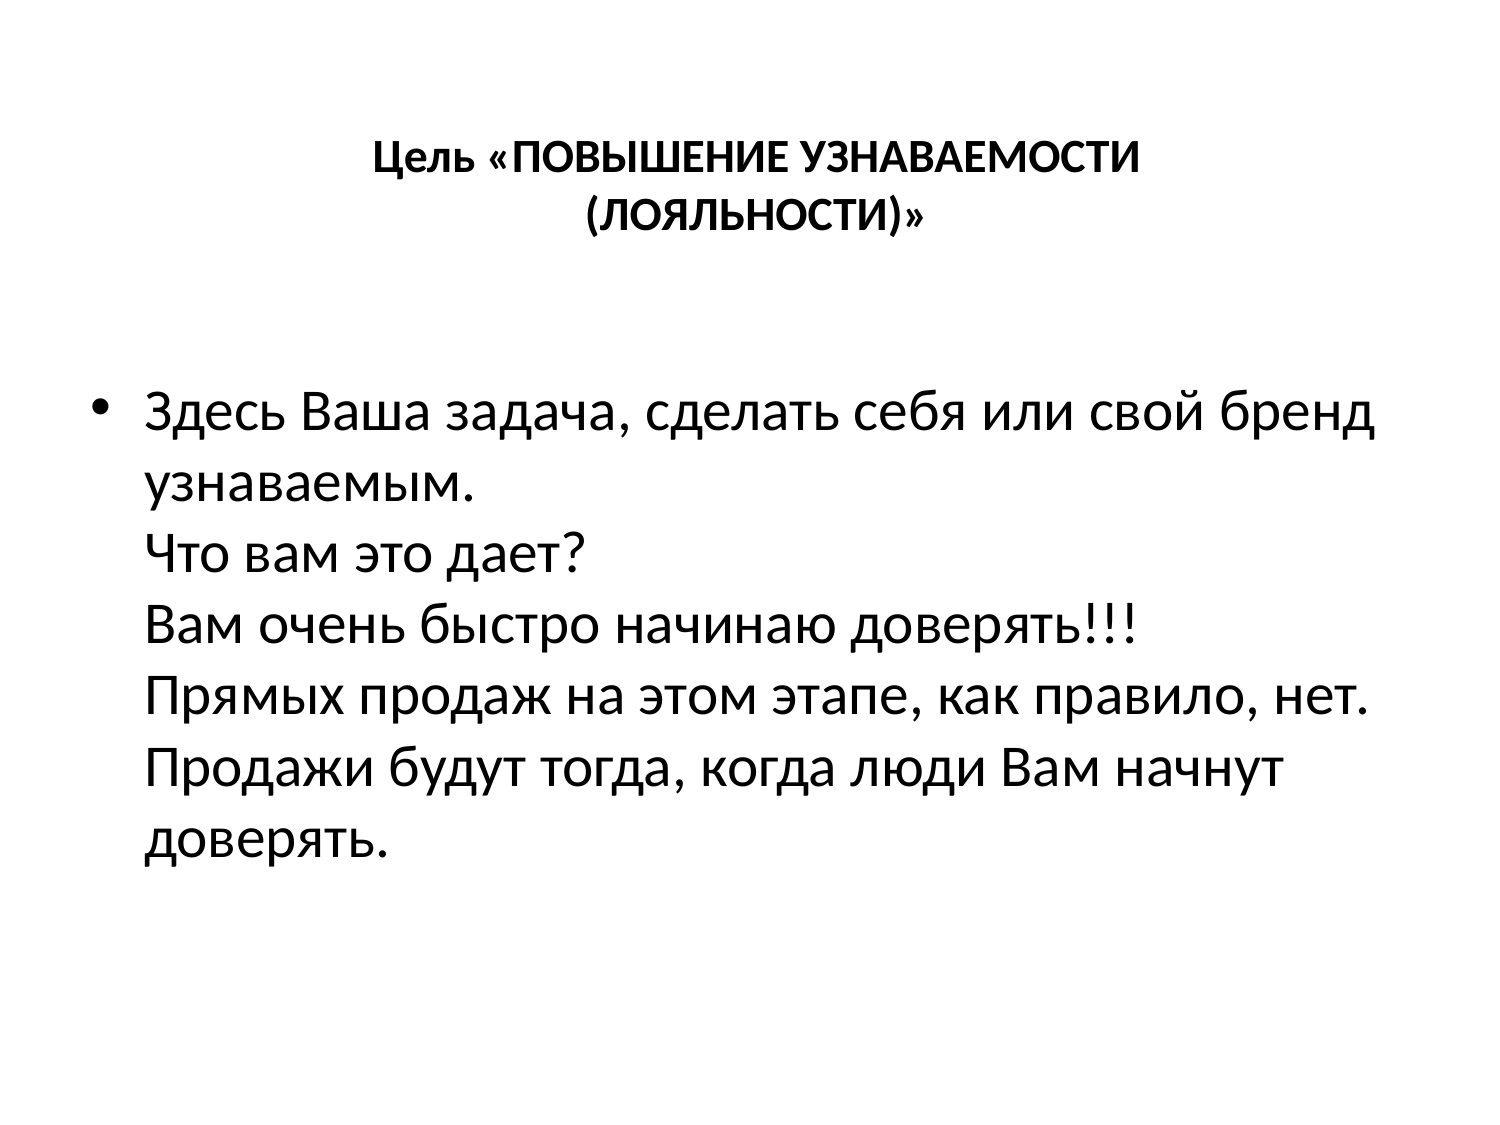

# Цель «ПОВЫШЕНИЕ УЗНАВАЕМОСТИ (ЛОЯЛЬНОСТИ)»
Здесь Ваша задача, сделать себя или свой бренд узнаваемым.
Что вам это дает?
Вам очень быстро начинаю доверять!!!
Прямых продаж на этом этапе, как правило, нет.
Продажи будут тогда, когда люди Вам начнут доверять.